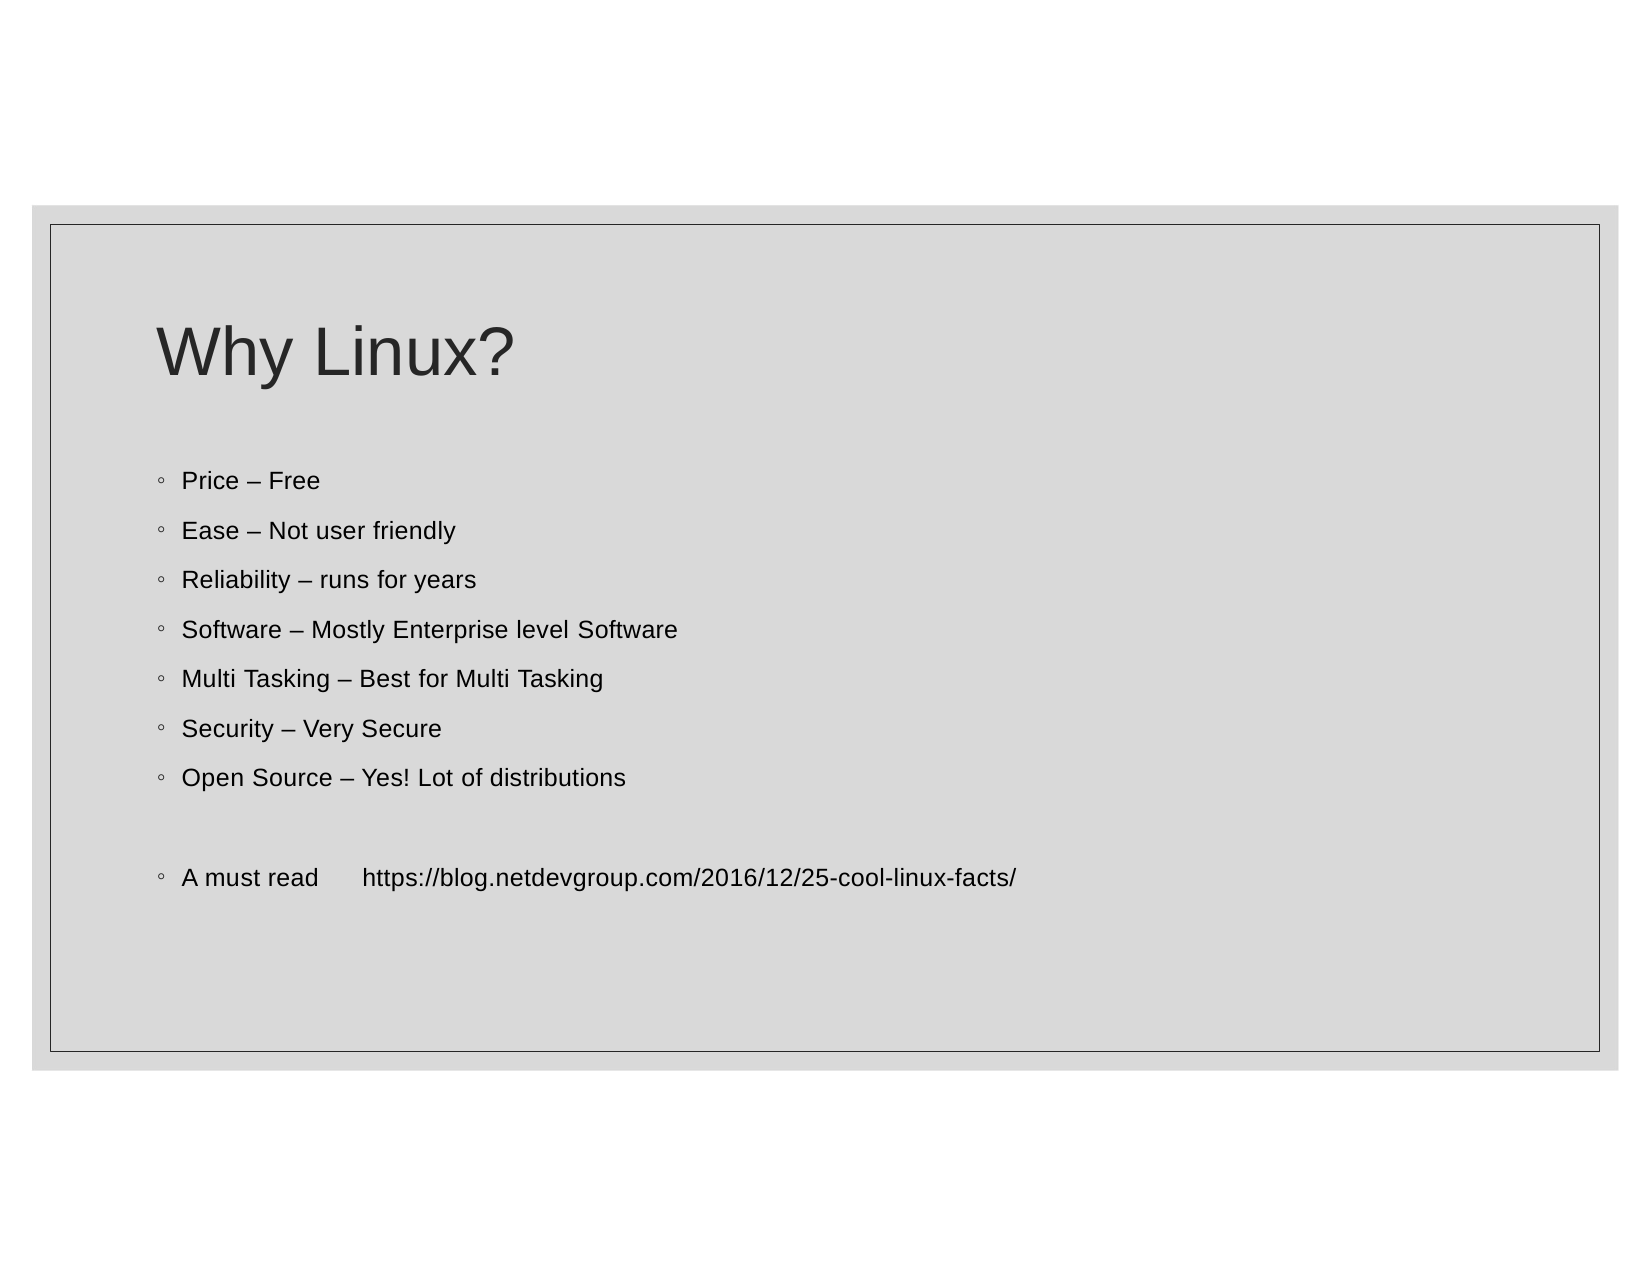

# Why Linux?
Price – Free
Ease – Not user friendly
Reliability – runs for years
Software – Mostly Enterprise level Software
Multi Tasking – Best for Multi Tasking
Security – Very Secure
Open Source – Yes! Lot of distributions
A must read
https://blog.netdevgroup.com/2016/12/25-cool-linux-facts/